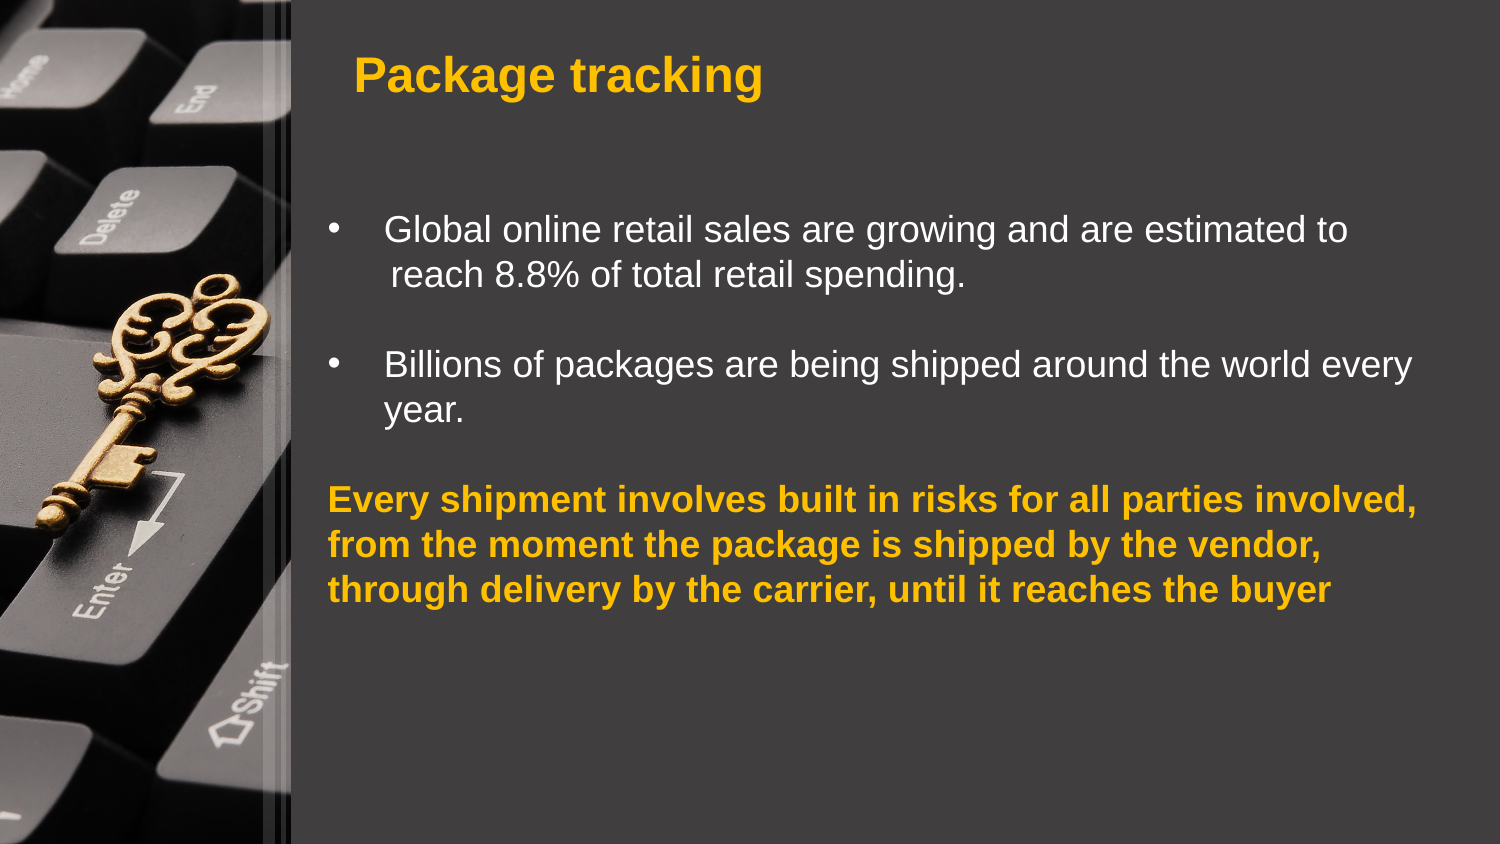

Package tracking
Global online retail sales are growing and are estimated to
      reach 8.8% of total retail spending.

Billions of packages are being shipped around the world every year.

Every shipment involves built in risks for all parties involved, from the moment the package is shipped by the vendor, through delivery by the carrier, until it reaches the buyer